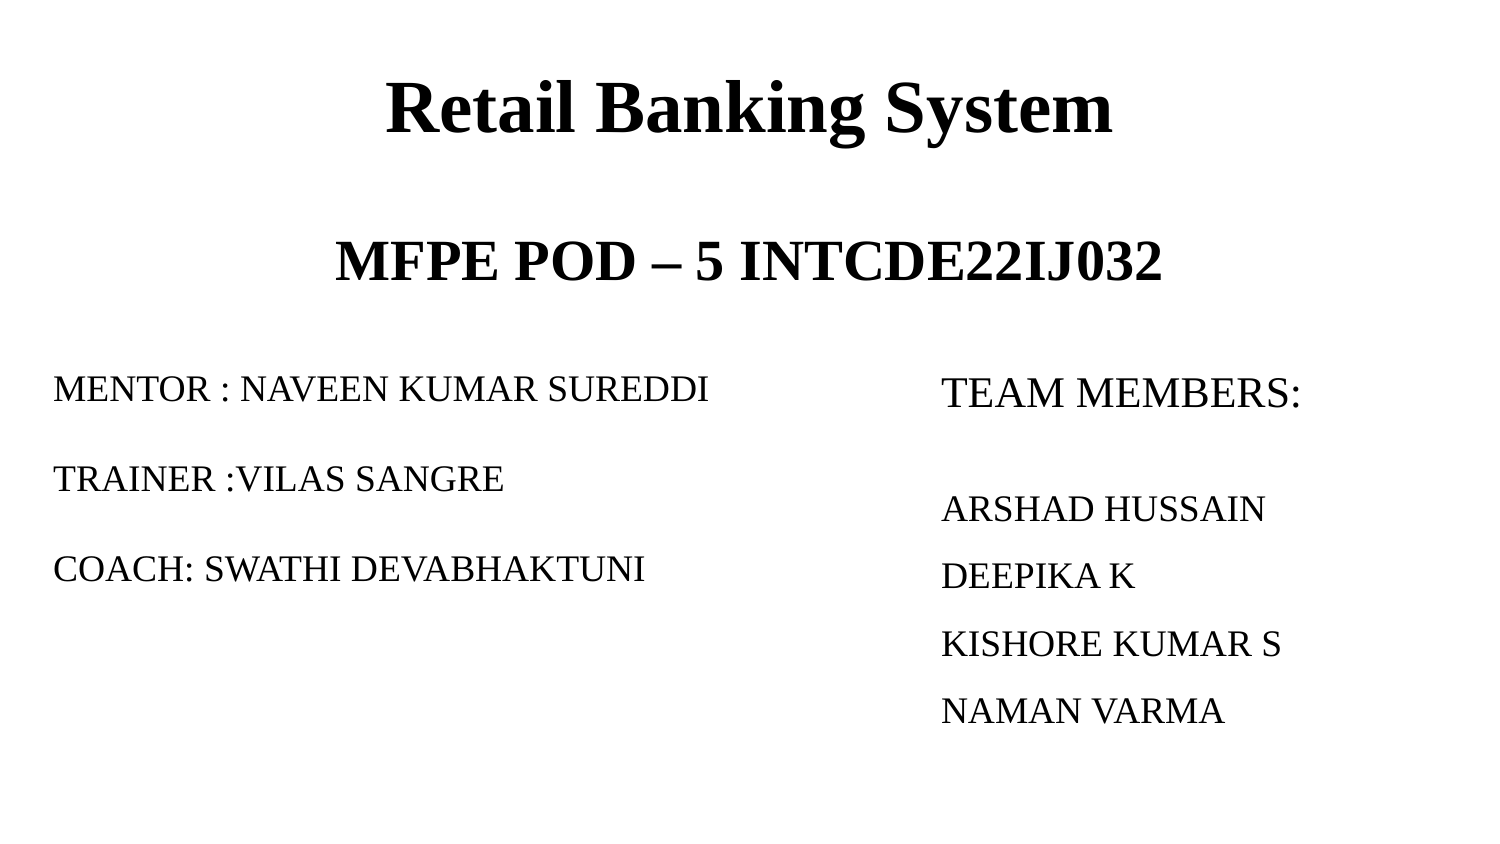

Retail Banking System
MFPE POD – 5 INTCDE22IJ032
MENTOR : NAVEEN KUMAR SUREDDI

TRAINER :VILAS SANGRE

COACH: SWATHI DEVABHAKTUNI
TEAM MEMBERS:

ARSHAD HUSSAIN
DEEPIKA K
KISHORE KUMAR S
NAMAN VARMA